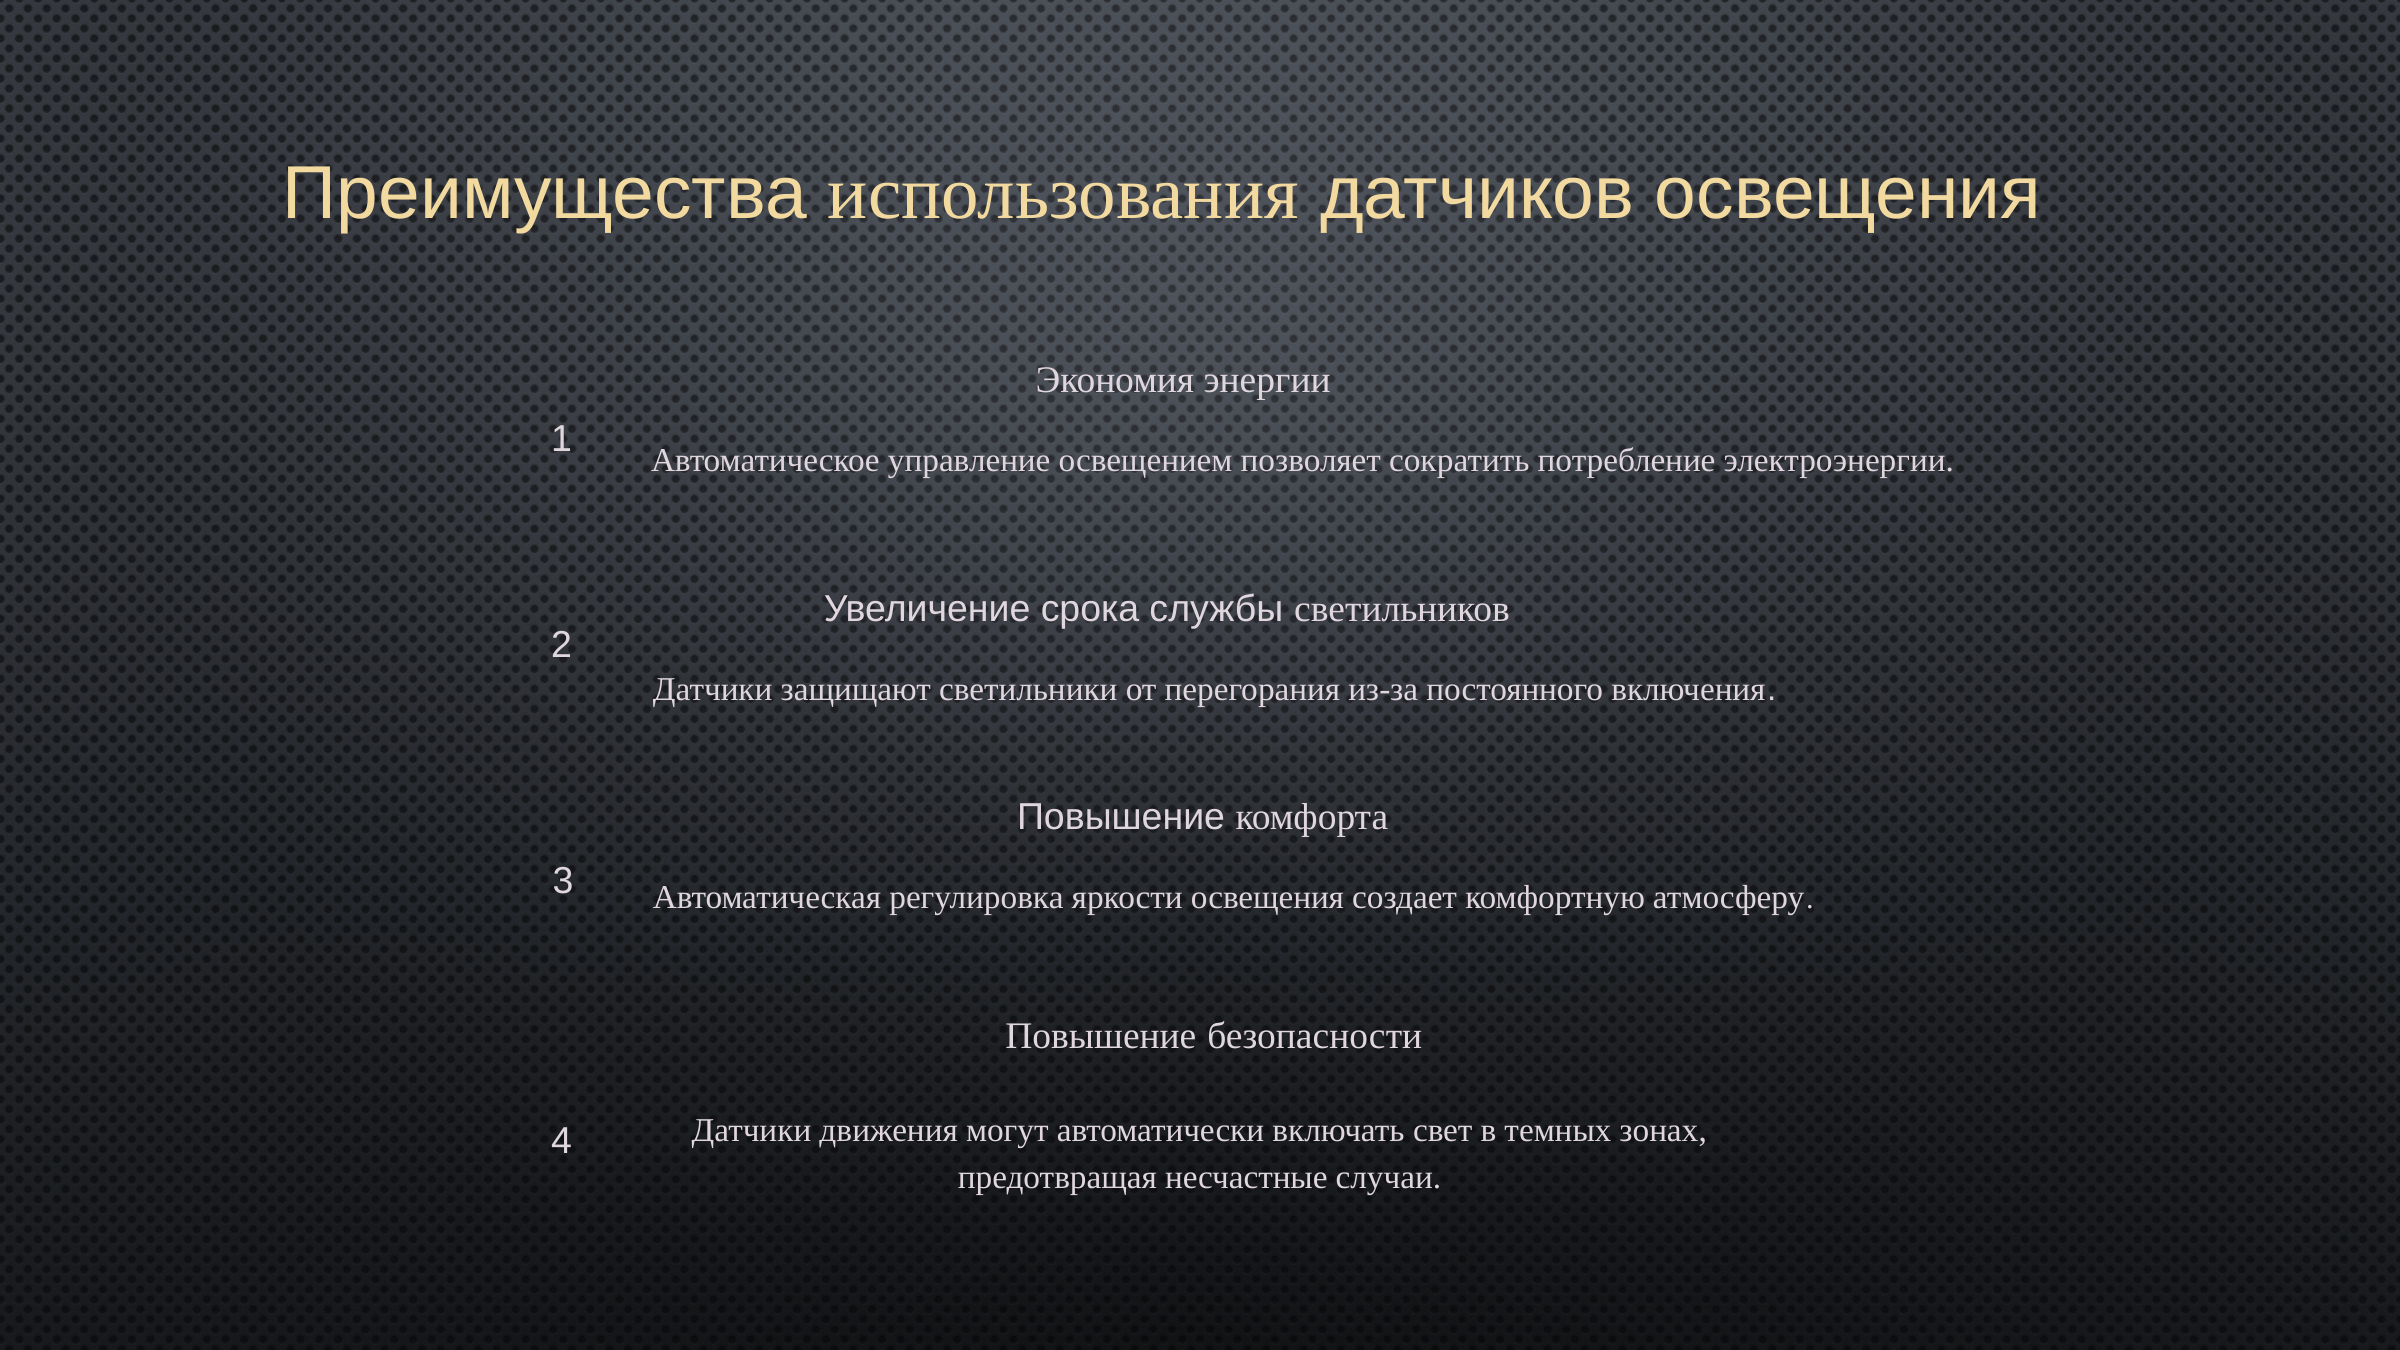

Преимущества использования датчиков освещения
Экономия энергии
1
Автоматическое управление освещением позволяет сократить потребление электроэнергии.
Увеличение срока службы светильников
2
Датчики защищают светильники от перегорания из-за постоянного включения.
Повышение комфорта
3
Автоматическая регулировка яркости освещения создает комфортную атмосферу.
Повышение безопасности
Датчики движения могут автоматически включать свет в темных зонах, предотвращая несчастные случаи.
4